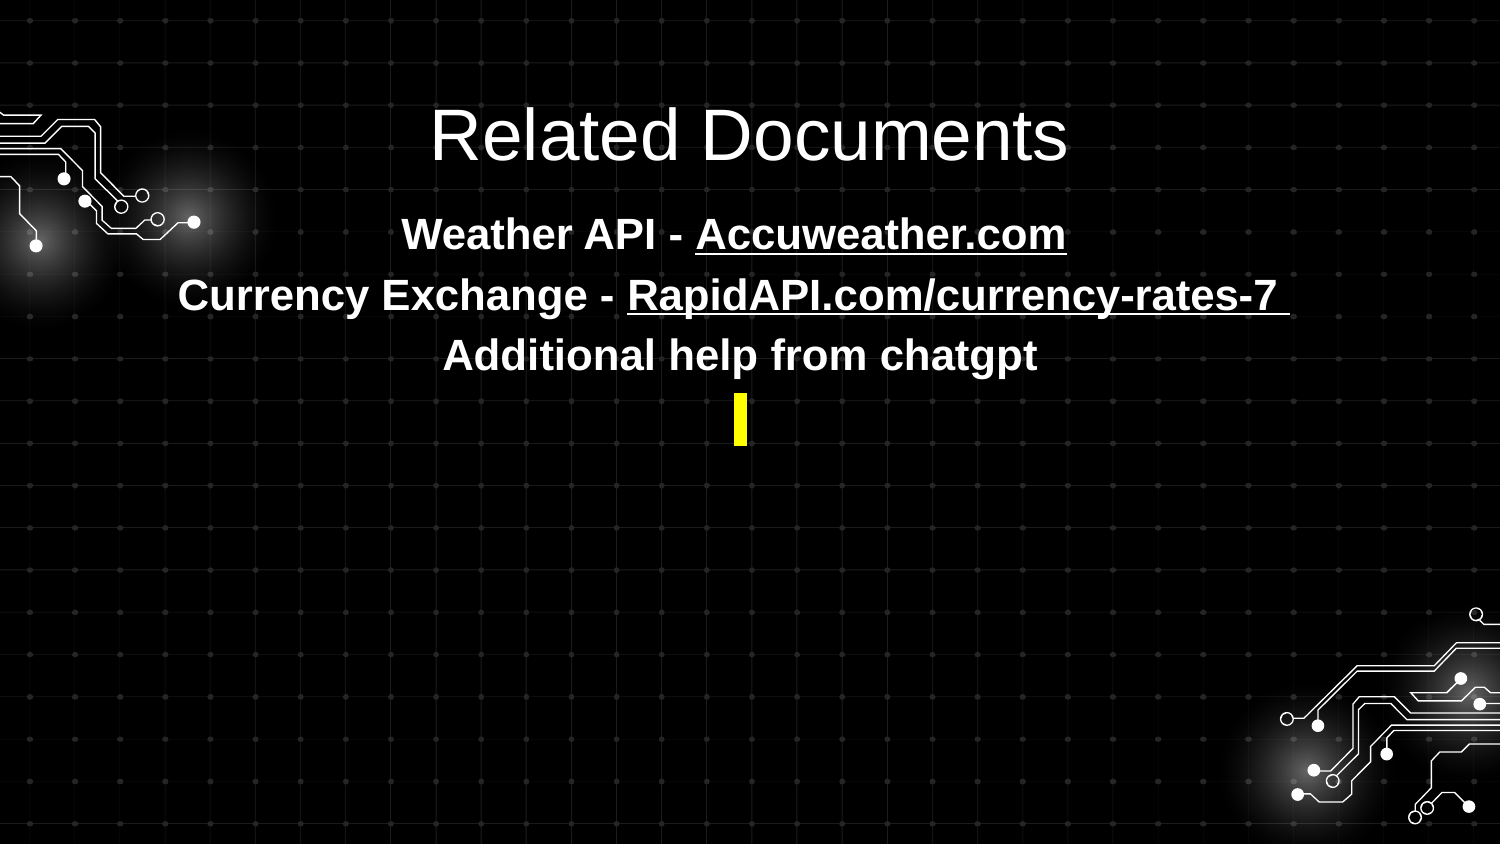

# Related Documents
Weather API - Accuweather.com
Currency Exchange - RapidAPI.com/currency-rates-7
Additional help from chatgpt